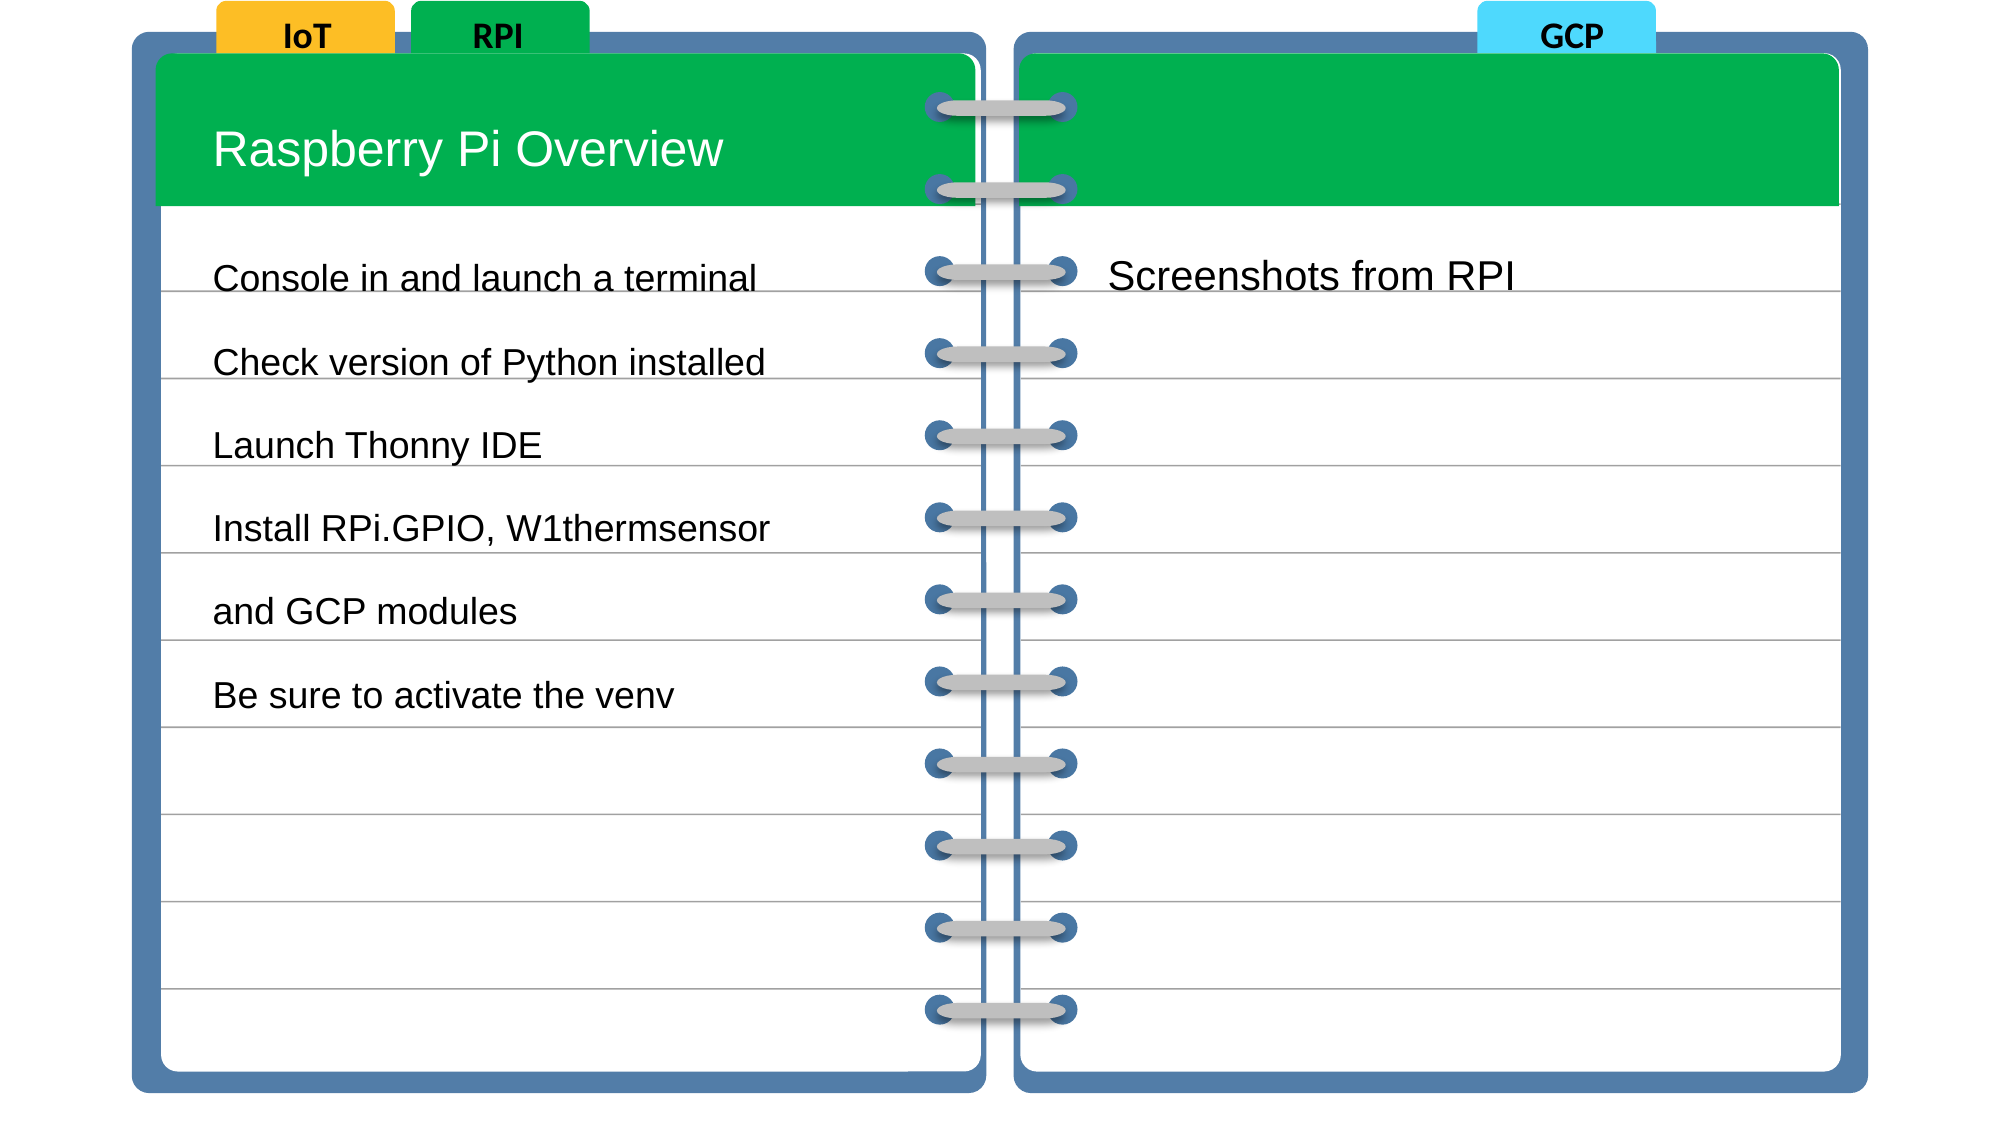

IoT

RPI

GCP

Raspberry Pi Overview
Console in and launch a terminal
Check version of Python installed
Launch Thonny IDE
Install RPi.GPIO, W1thermsensor and GCP modules
Be sure to activate the venv
Screenshots from RPI